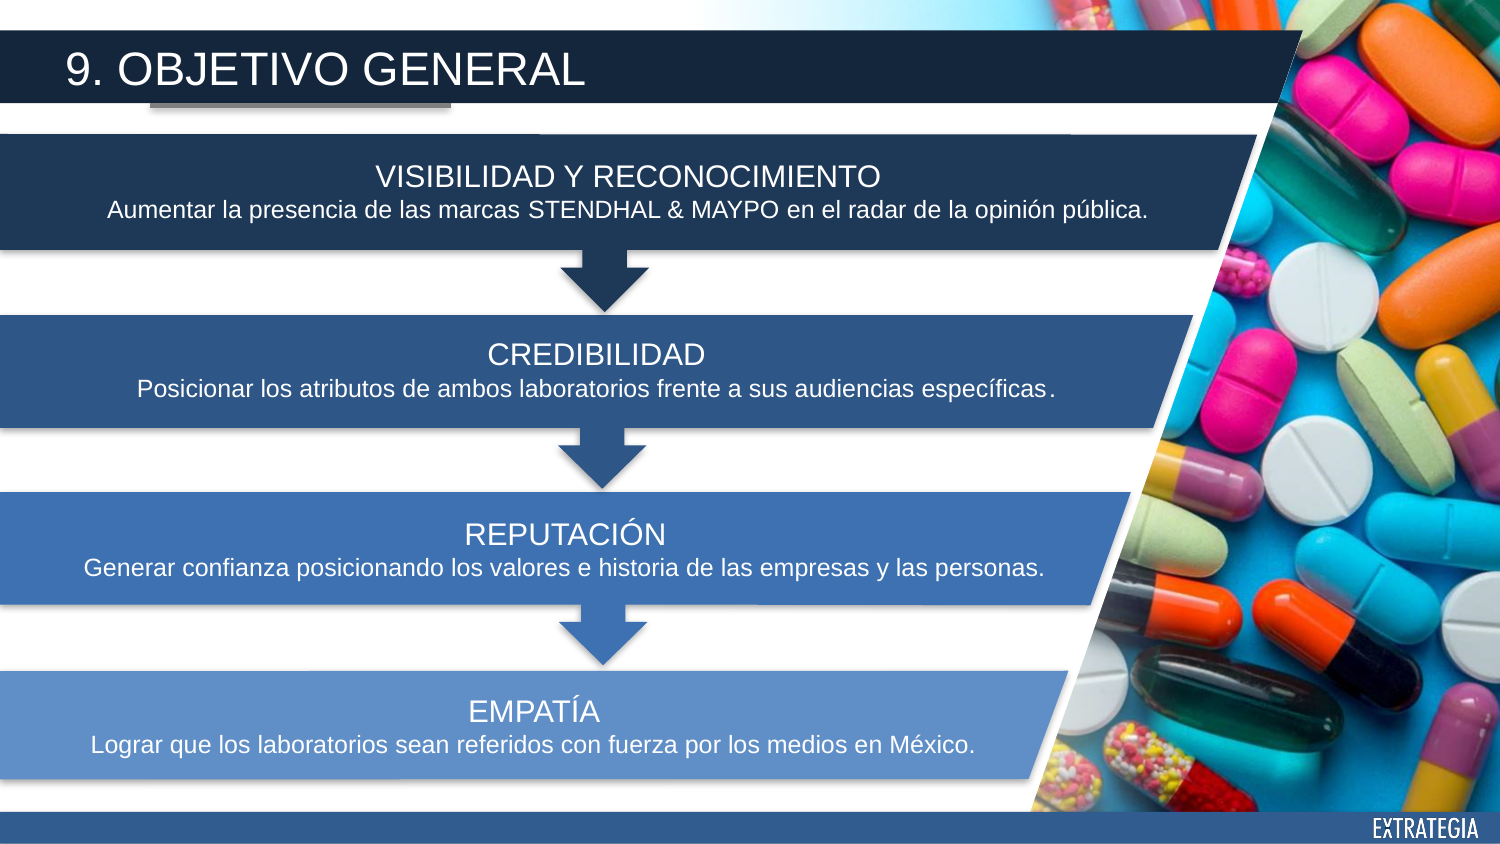

9. OBJETIVO GENERAL

VISIBILIDAD Y RECONOCIMIENTO
Aumentar la presencia de las marcas STENDHAL & MAYPO en el radar de la opinión pública.
CREDIBILIDAD
Posicionar los atributos de ambos laboratorios frente a sus audiencias específicas.
REPUTACIÓN
Generar confianza posicionando los valores e historia de las empresas y las personas.
EMPATÍA
Lograr que los laboratorios sean referidos con fuerza por los medios en México.